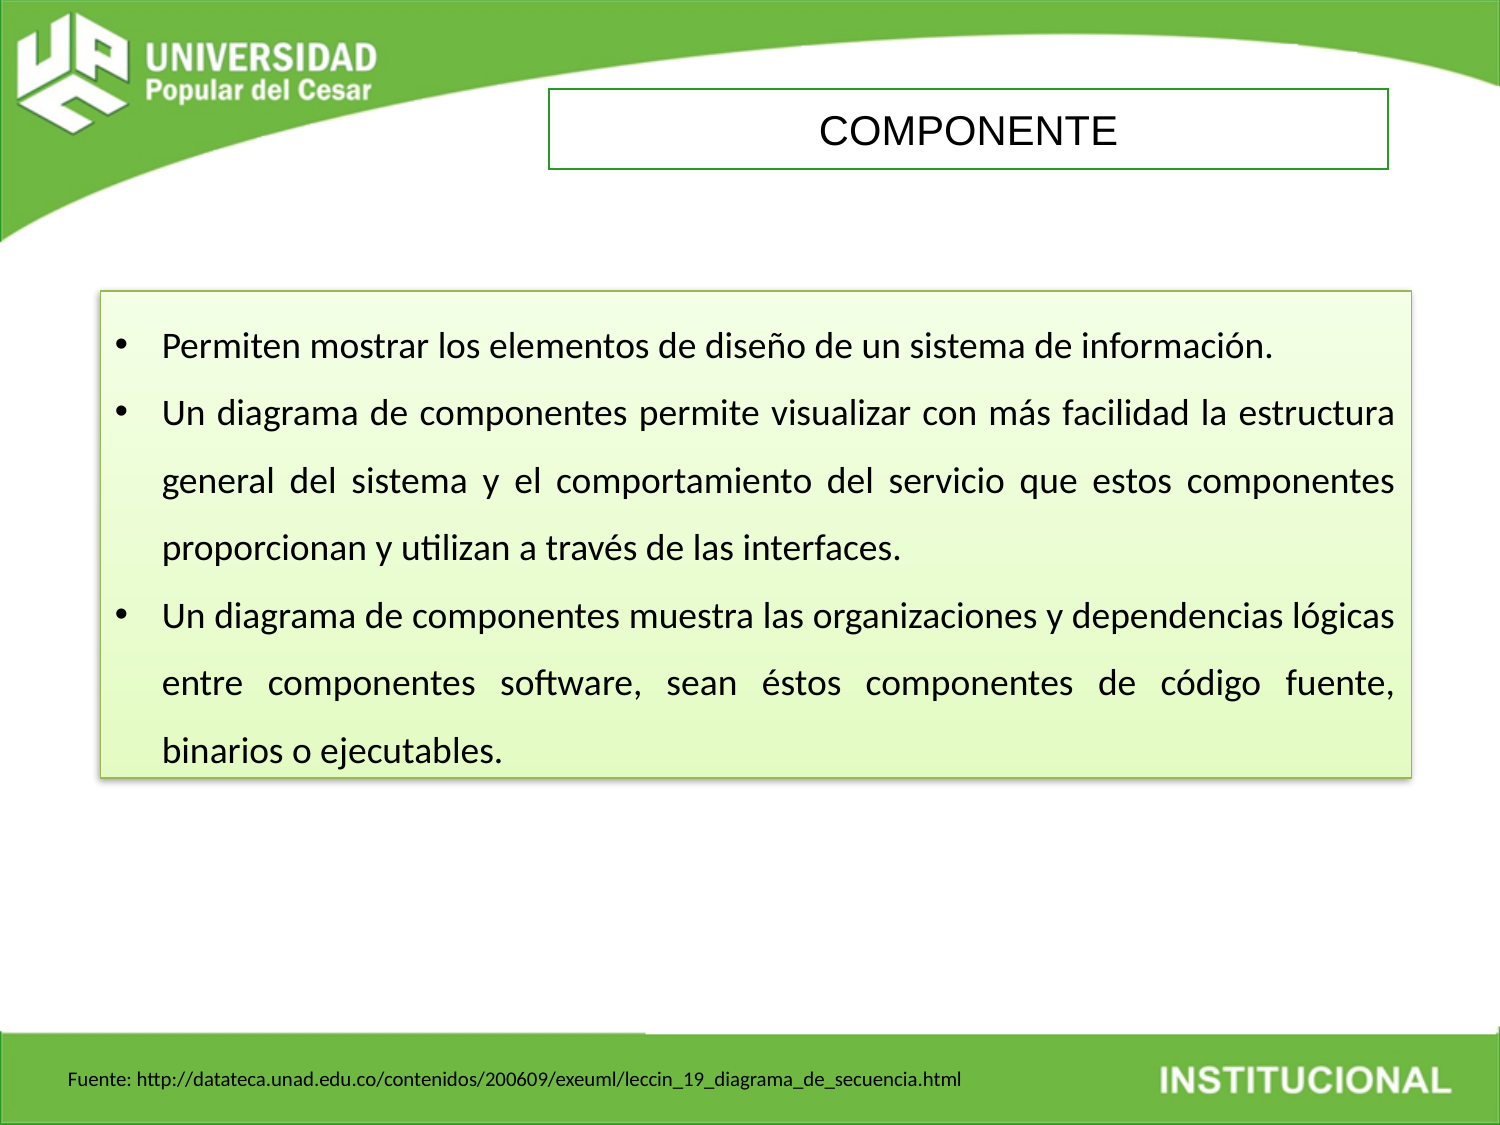

COMPONENTE
Permiten mostrar los elementos de diseño de un sistema de información.
Un diagrama de componentes permite visualizar con más facilidad la estructura general del sistema y el comportamiento del servicio que estos componentes proporcionan y utilizan a través de las interfaces.
Un diagrama de componentes muestra las organizaciones y dependencias lógicas entre componentes software, sean éstos componentes de código fuente, binarios o ejecutables.
Fuente: http://datateca.unad.edu.co/contenidos/200609/exeuml/leccin_19_diagrama_de_secuencia.html